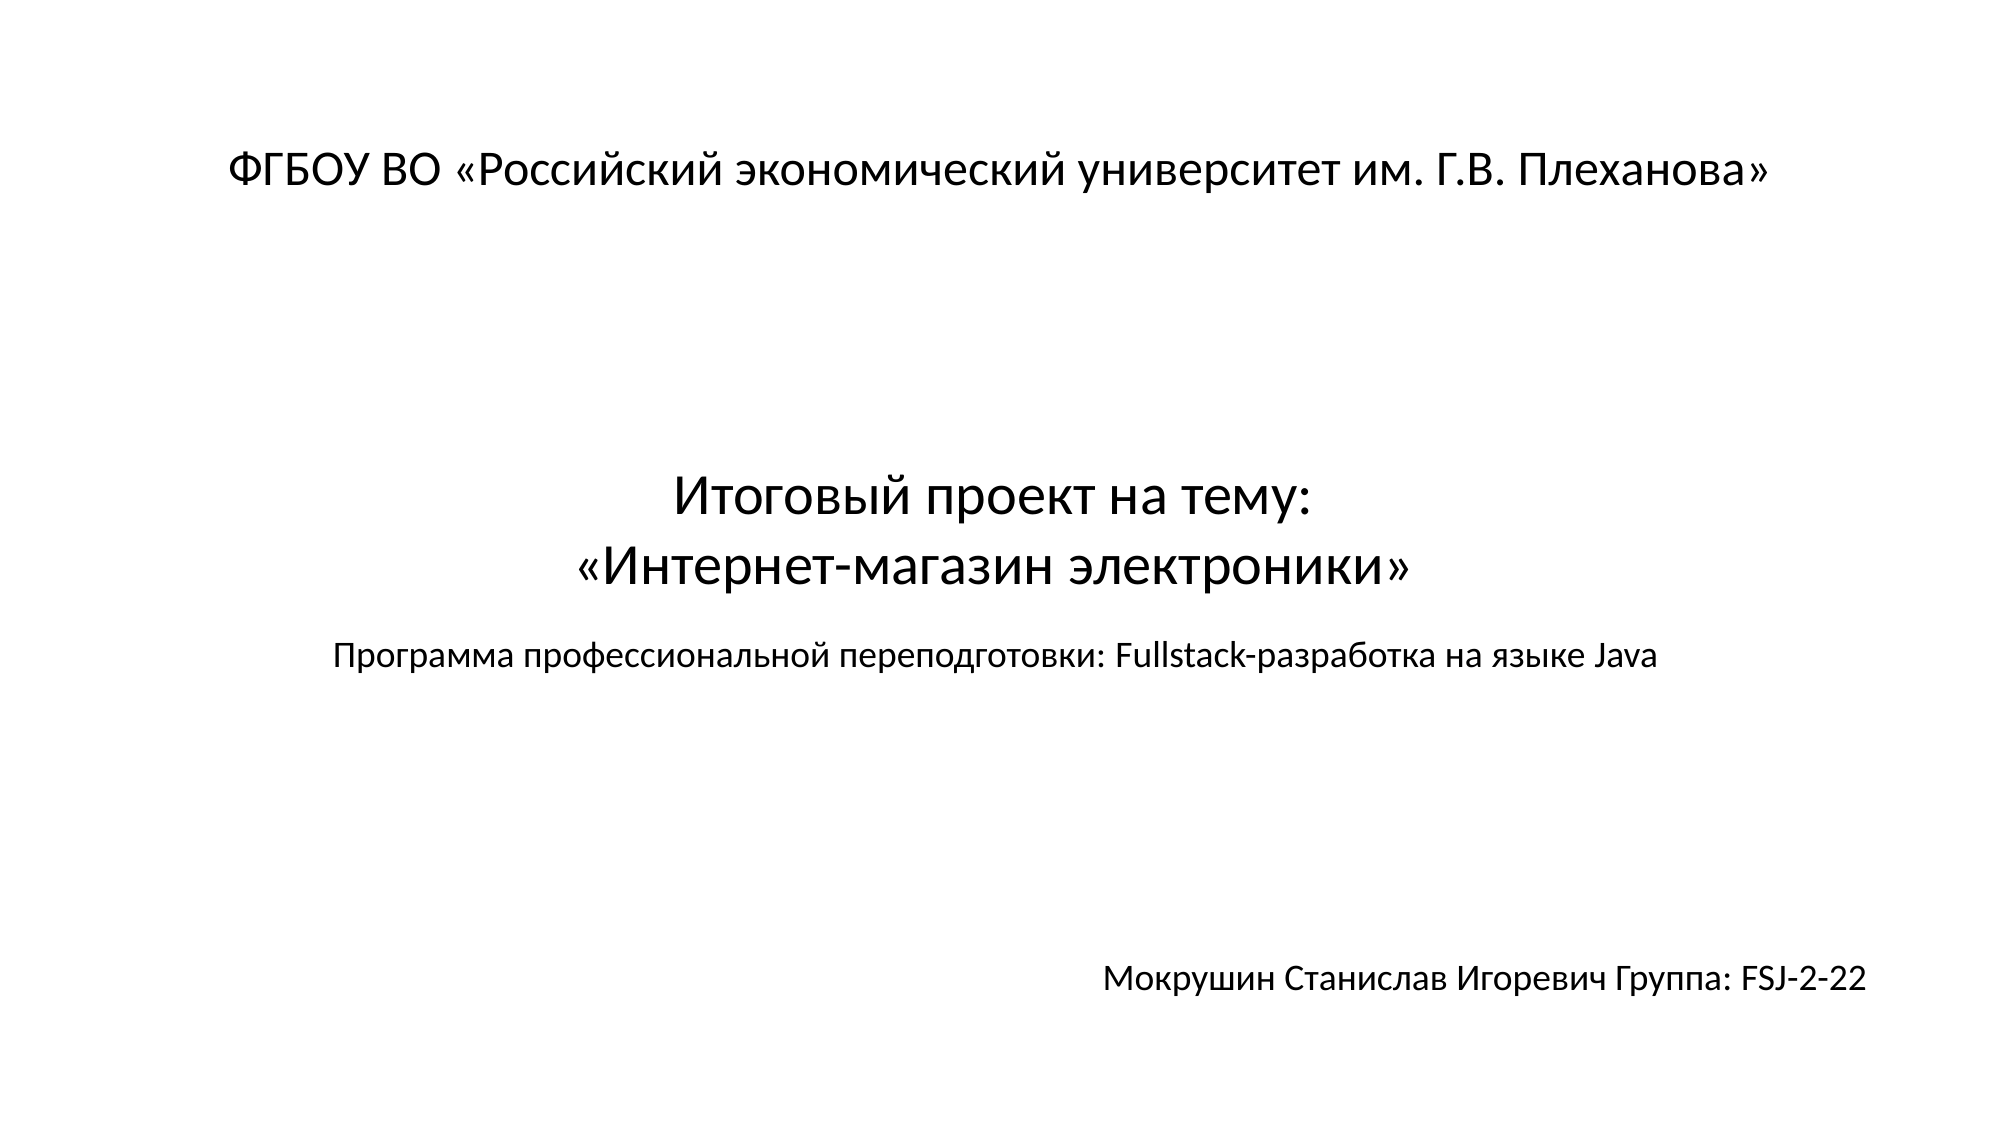

# ФГБОУ ВО «Российский экономический университет им. Г.В. Плеханова»
Итоговый проект на тему:
«Интернет-магазин электроники»

Программа профессиональной переподготовки: Fullstack-разработка на языке Java

Мокрушин Станислав Игоревич Группа: FSJ-2-22